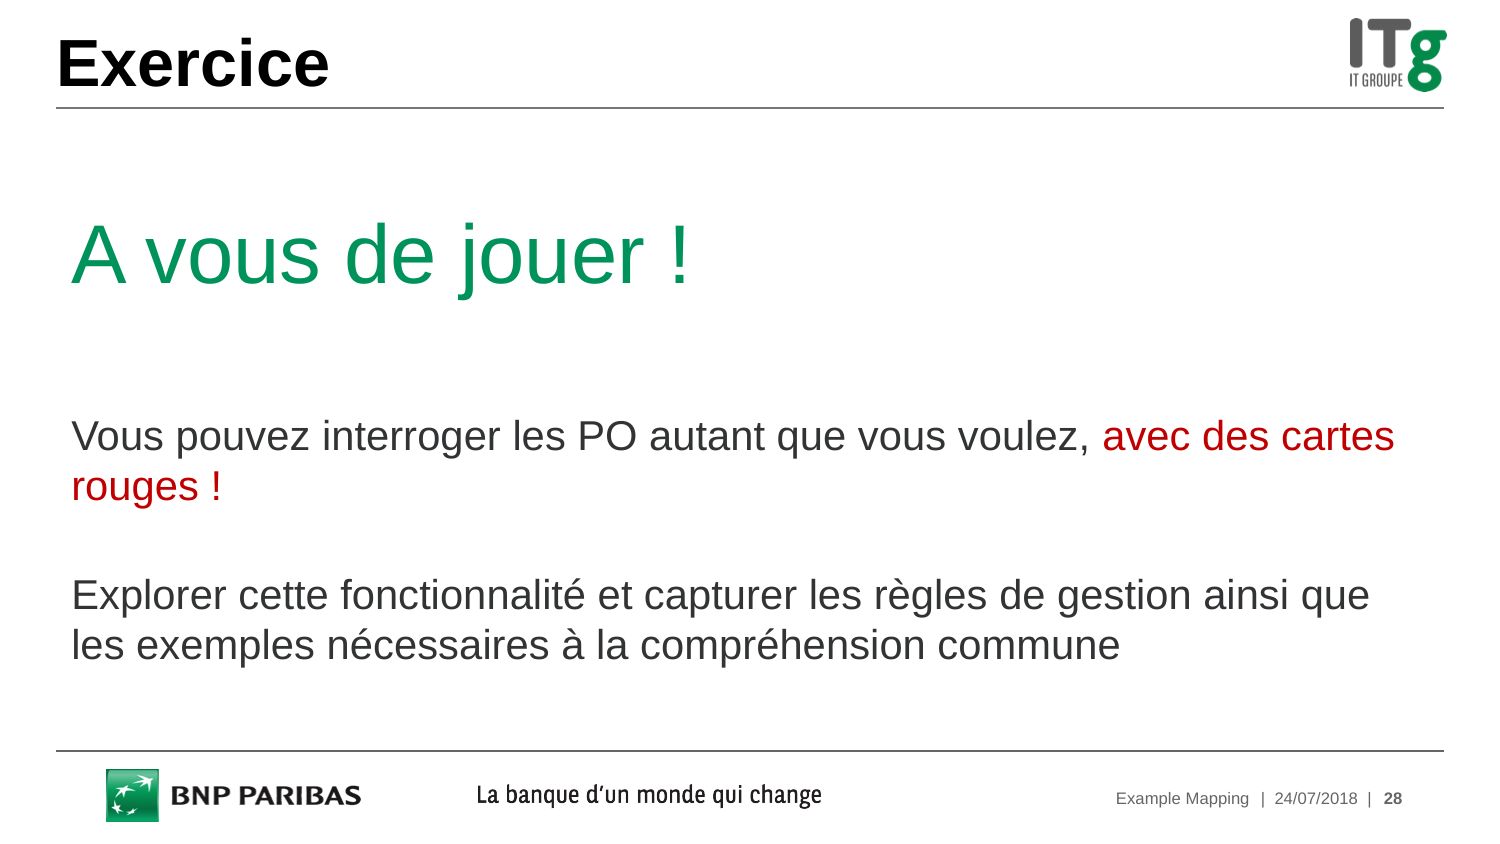

# Exercice
A vous de jouer !

Vous pouvez interroger les PO autant que vous voulez, avec des cartes rouges !

Explorer cette fonctionnalité et capturer les règles de gestion ainsi que les exemples nécessaires à la compréhension commune
Example Mapping
|  24/07/2018  |
28